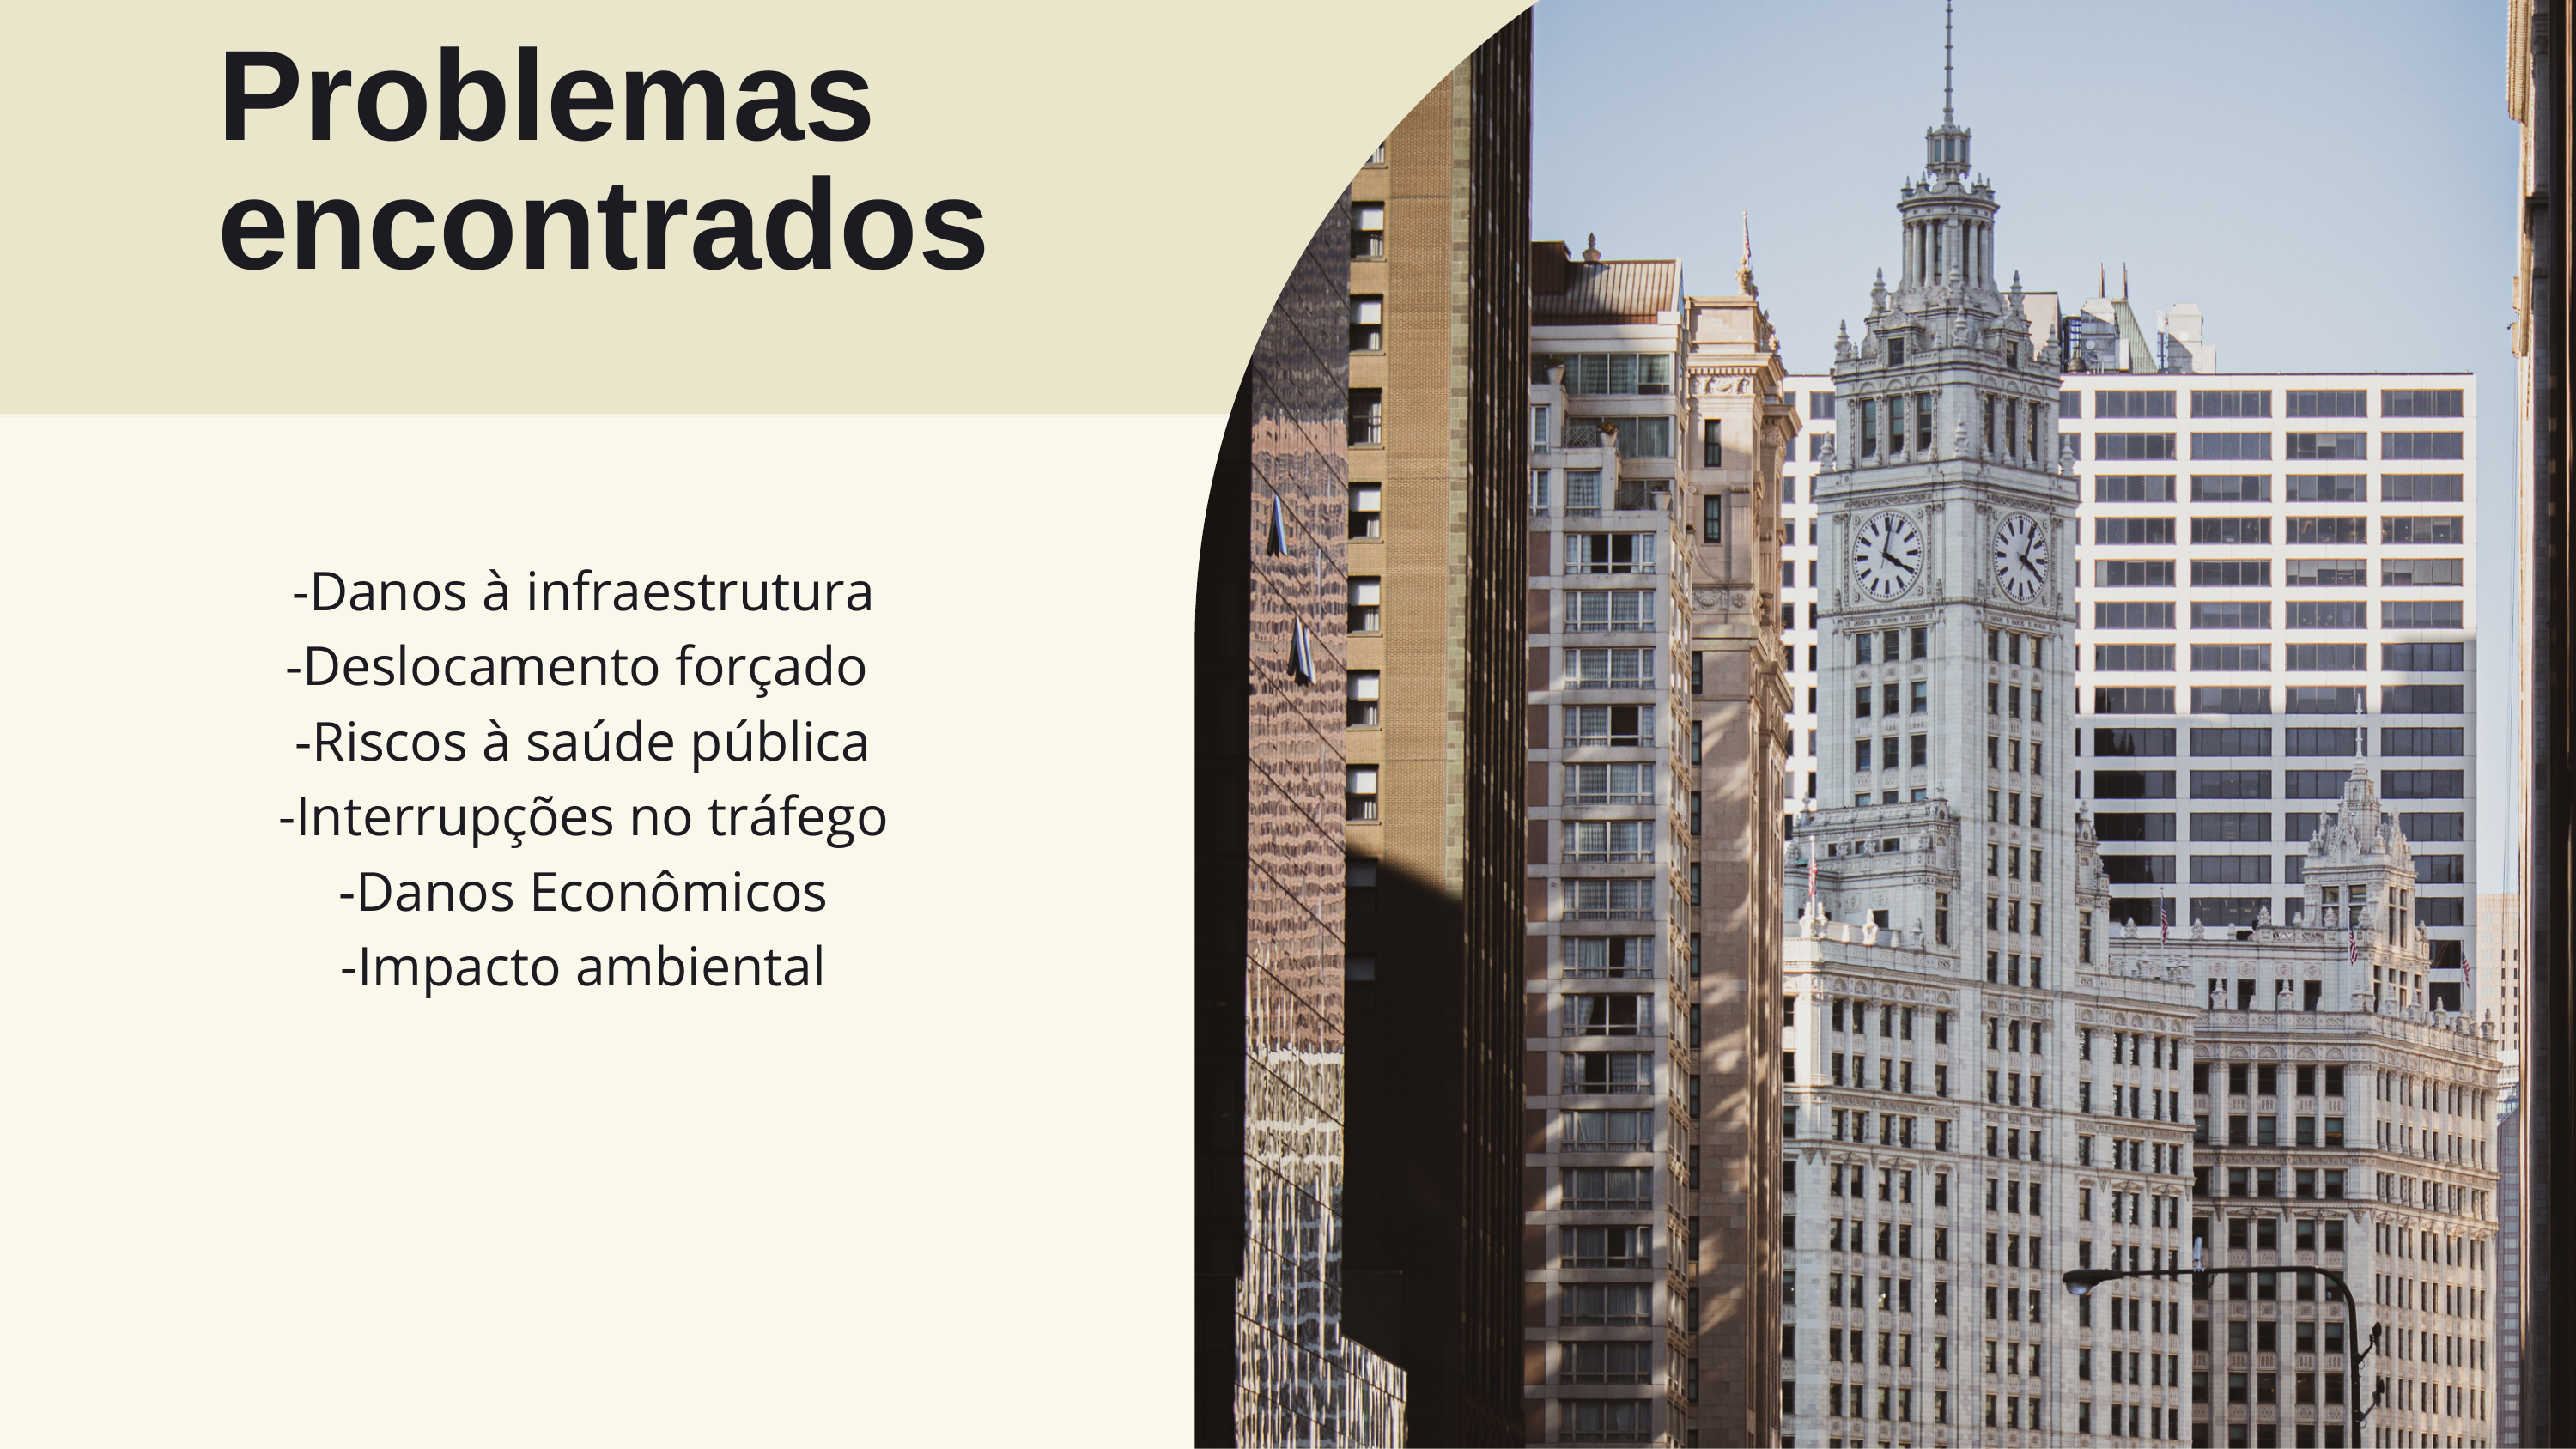

Problemas encontrados

-Danos à infraestrutura
-Deslocamento forçado
-Riscos à saúde pública
-Interrupções no tráfego
-Danos Econômicos
-Impacto ambiental

6